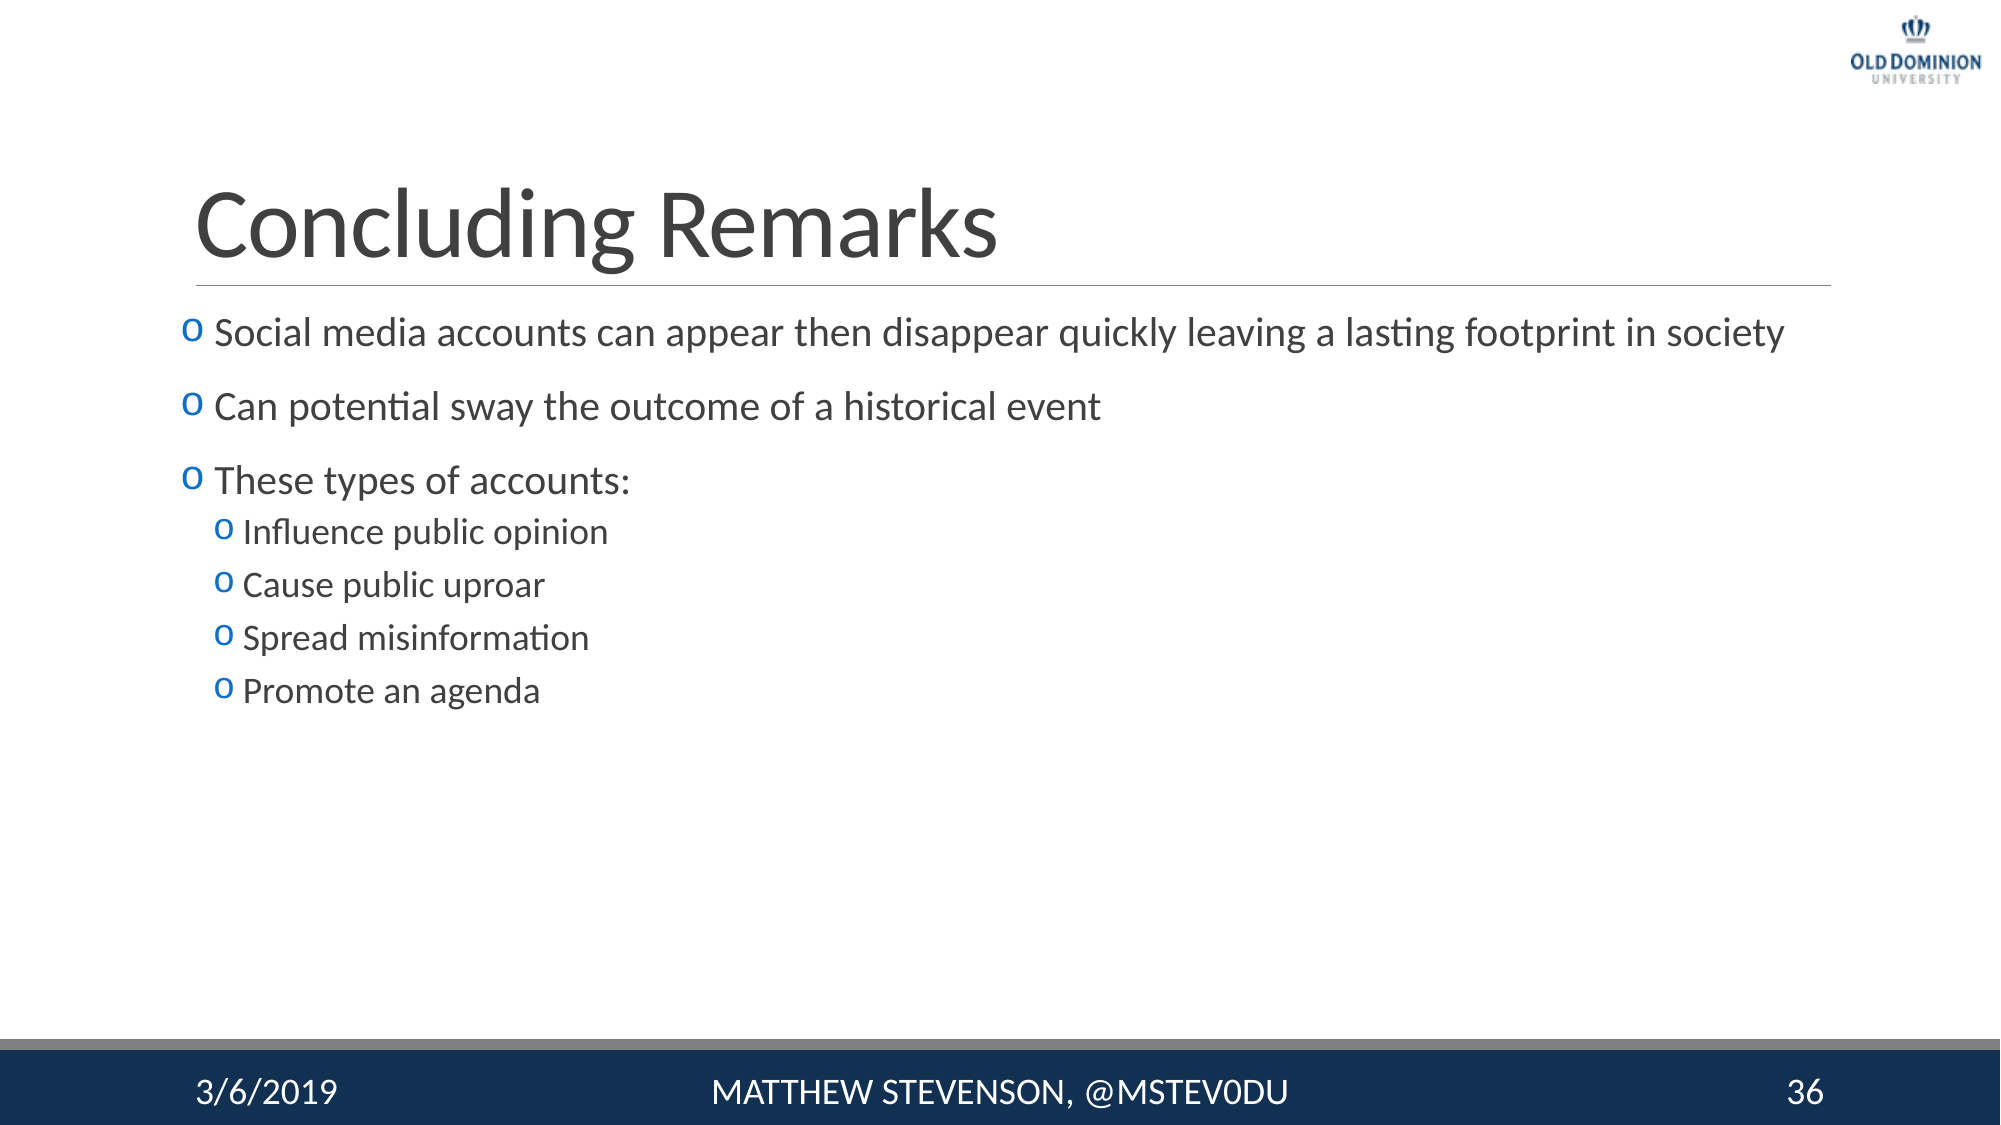

# Concluding Remarks
 Social media accounts can appear then disappear quickly leaving a lasting footprint in society
 Can potential sway the outcome of a historical event
 These types of accounts:
Influence public opinion
Cause public uproar
Spread misinformation
Promote an agenda

3/6/2019
Matthew Stevenson, @mstev0du
36